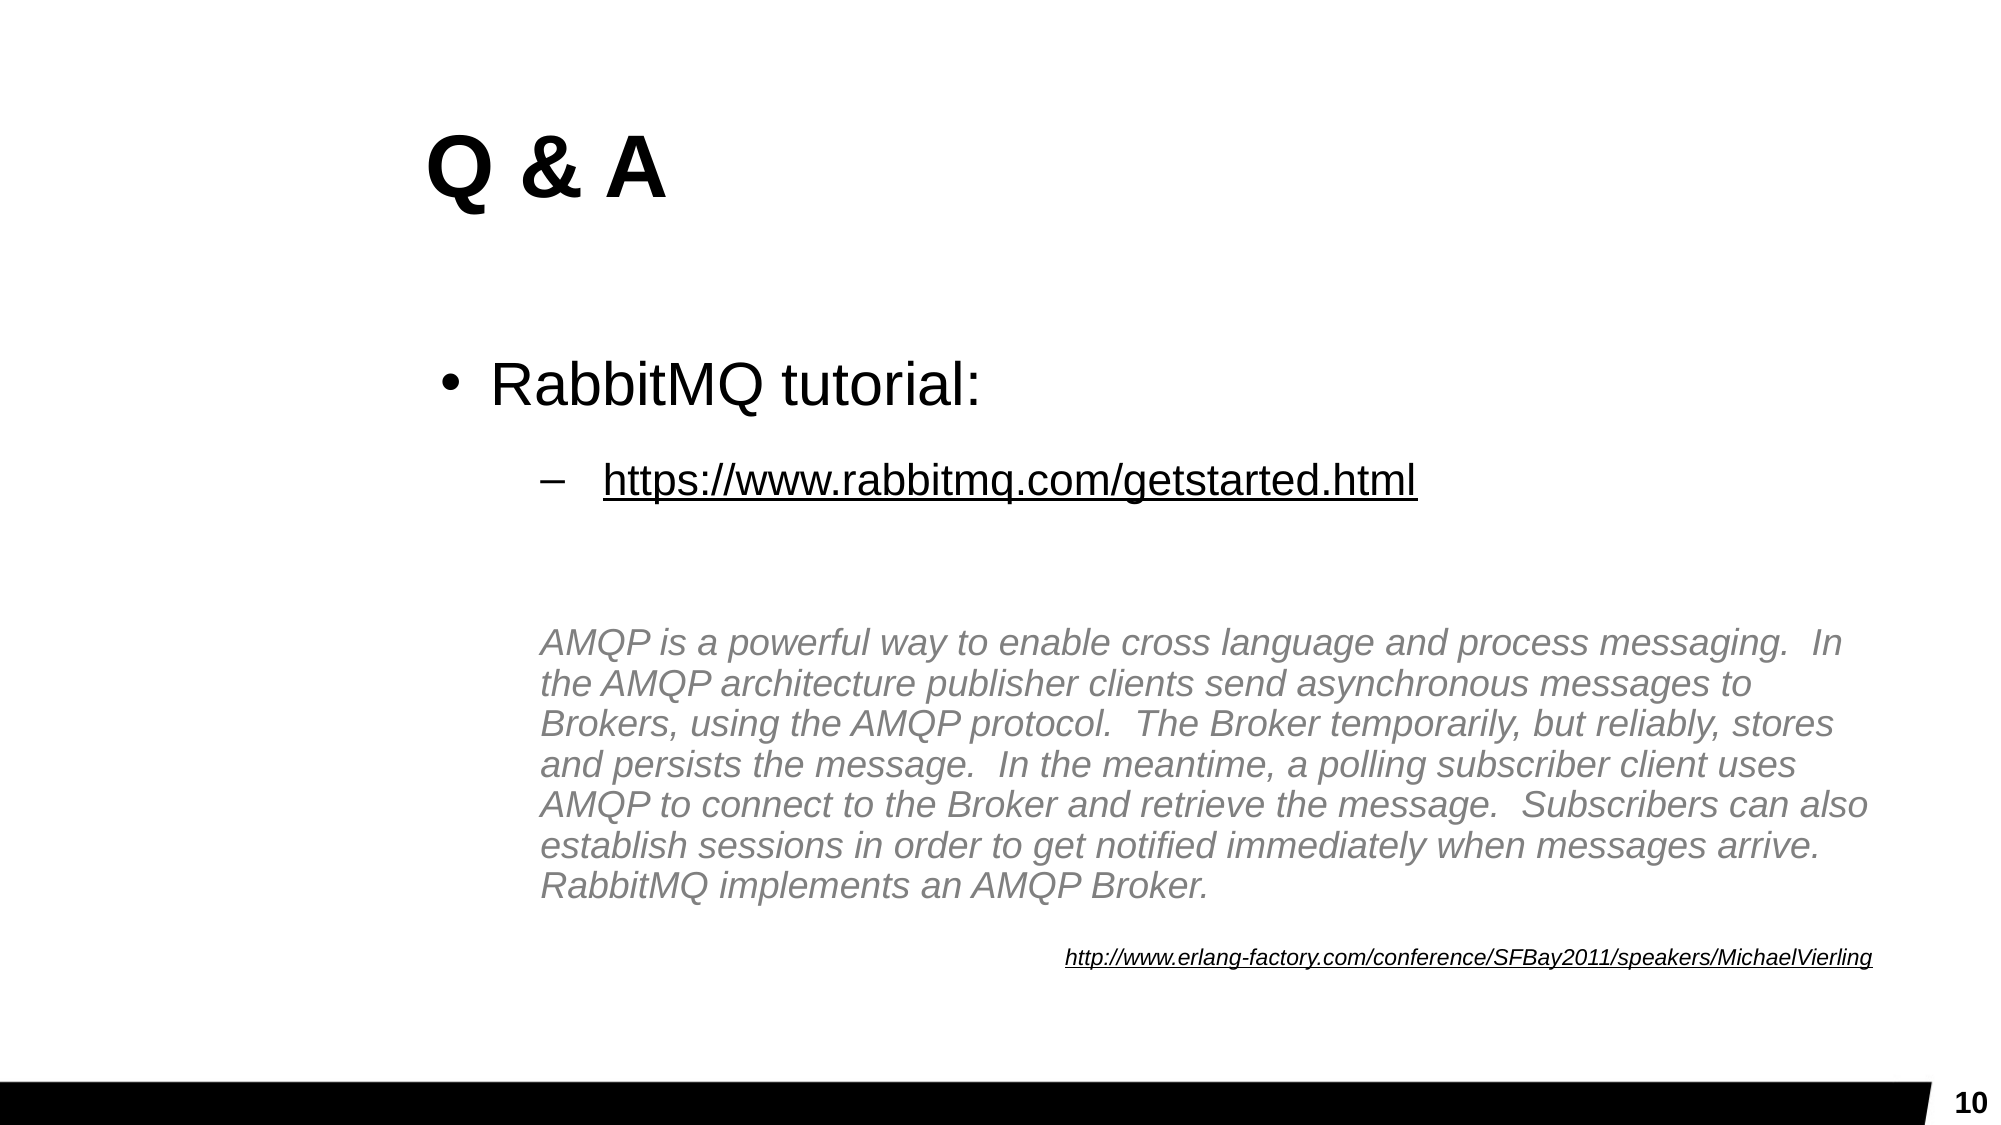

# Q & A

RabbitMQ tutorial:
https://www.rabbitmq.com/getstarted.html

AMQP is a powerful way to enable cross language and process messaging.  In the AMQP architecture publisher clients send asynchronous messages to Brokers, using the AMQP protocol.  The Broker temporarily, but reliably, stores and persists the message.  In the meantime, a polling subscriber client uses AMQP to connect to the Broker and retrieve the message.  Subscribers can also establish sessions in order to get notified immediately when messages arrive.  RabbitMQ implements an AMQP Broker.
http://www.erlang-factory.com/conference/SFBay2011/speakers/MichaelVierling

10